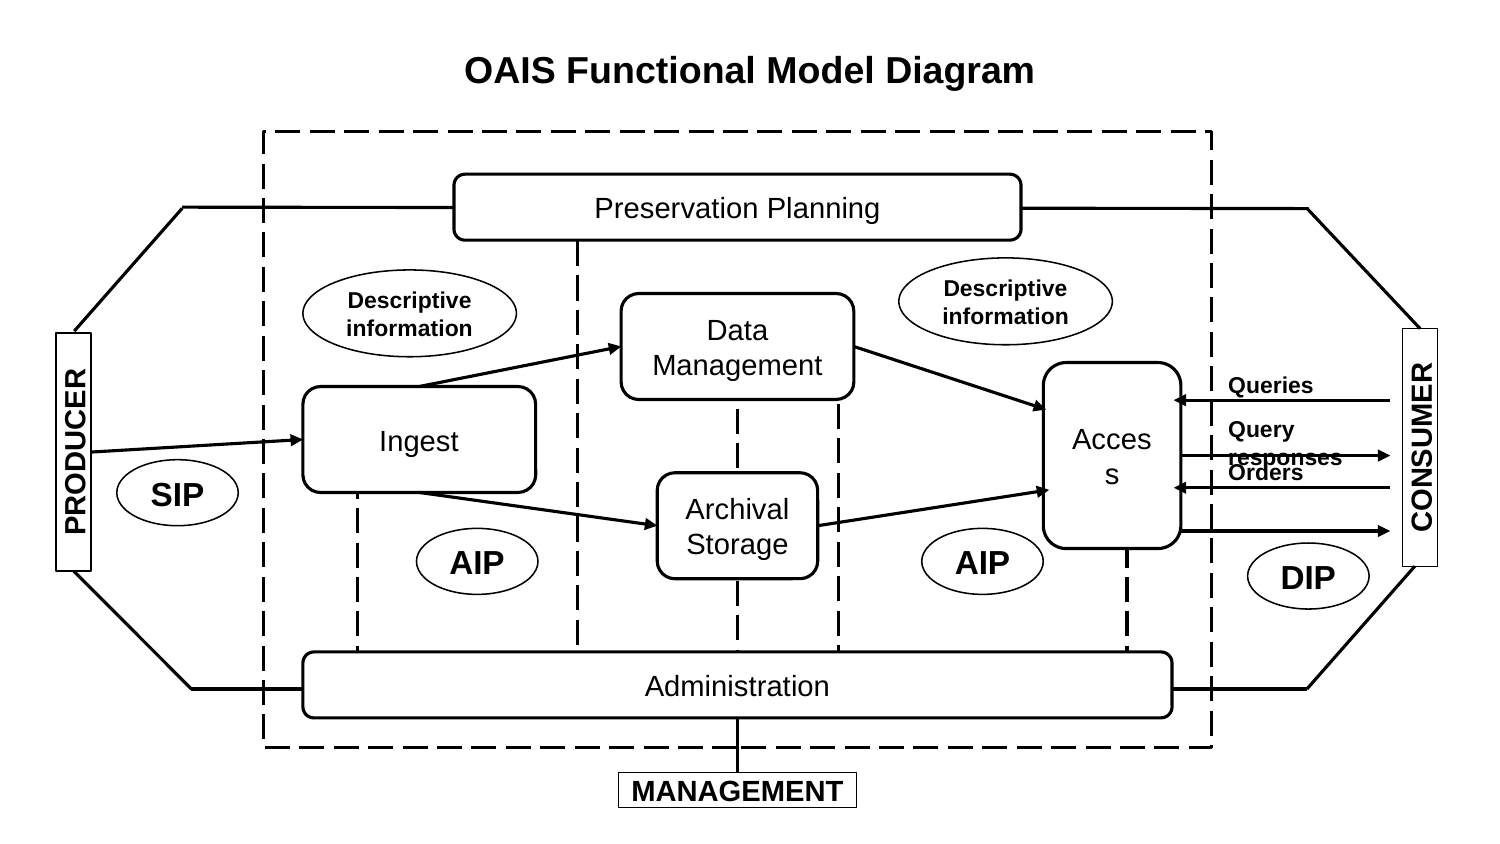

OAIS Functional Model Diagram

Preservation Planning
Descriptive information
Descriptive information
Data Management
Access
Queries
Ingest
Query responses
CONSUMER
PRODUCER
Orders
SIP
Archival Storage
AIP
AIP
DIP
Administration
MANAGEMENT